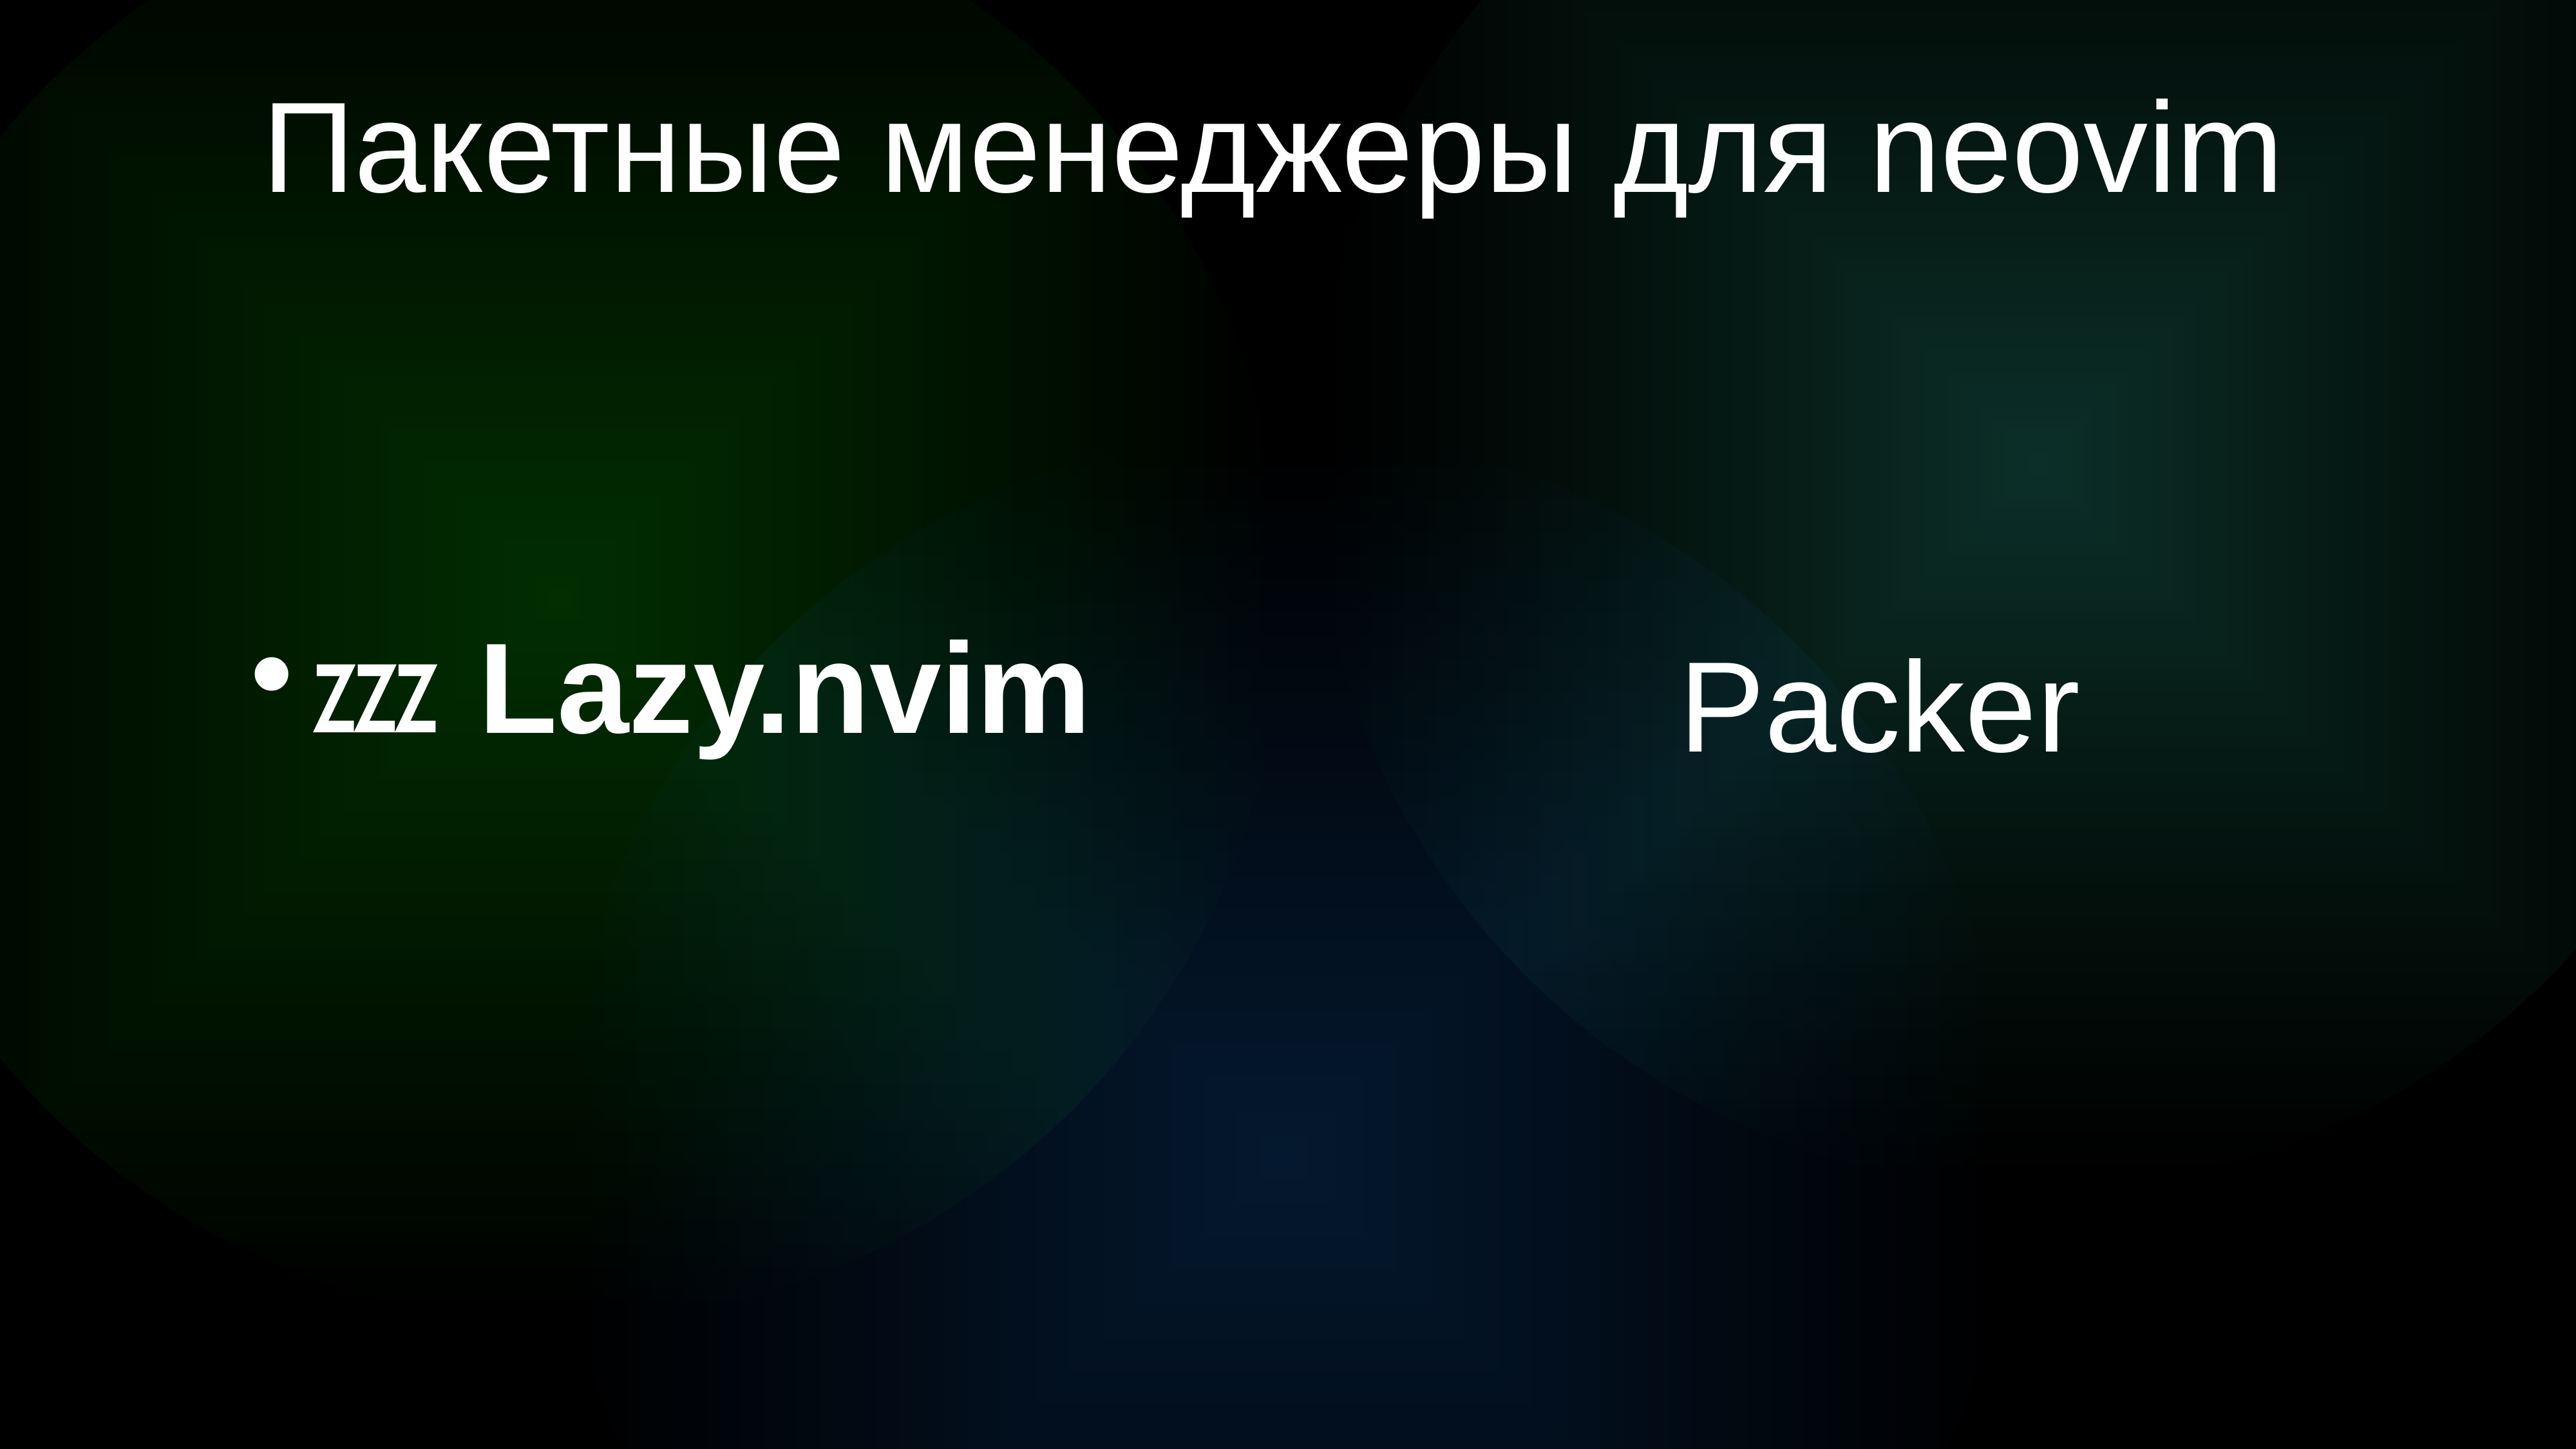

Пакетные менеджеры для neovim
💤 Lazy.nvim
Packer